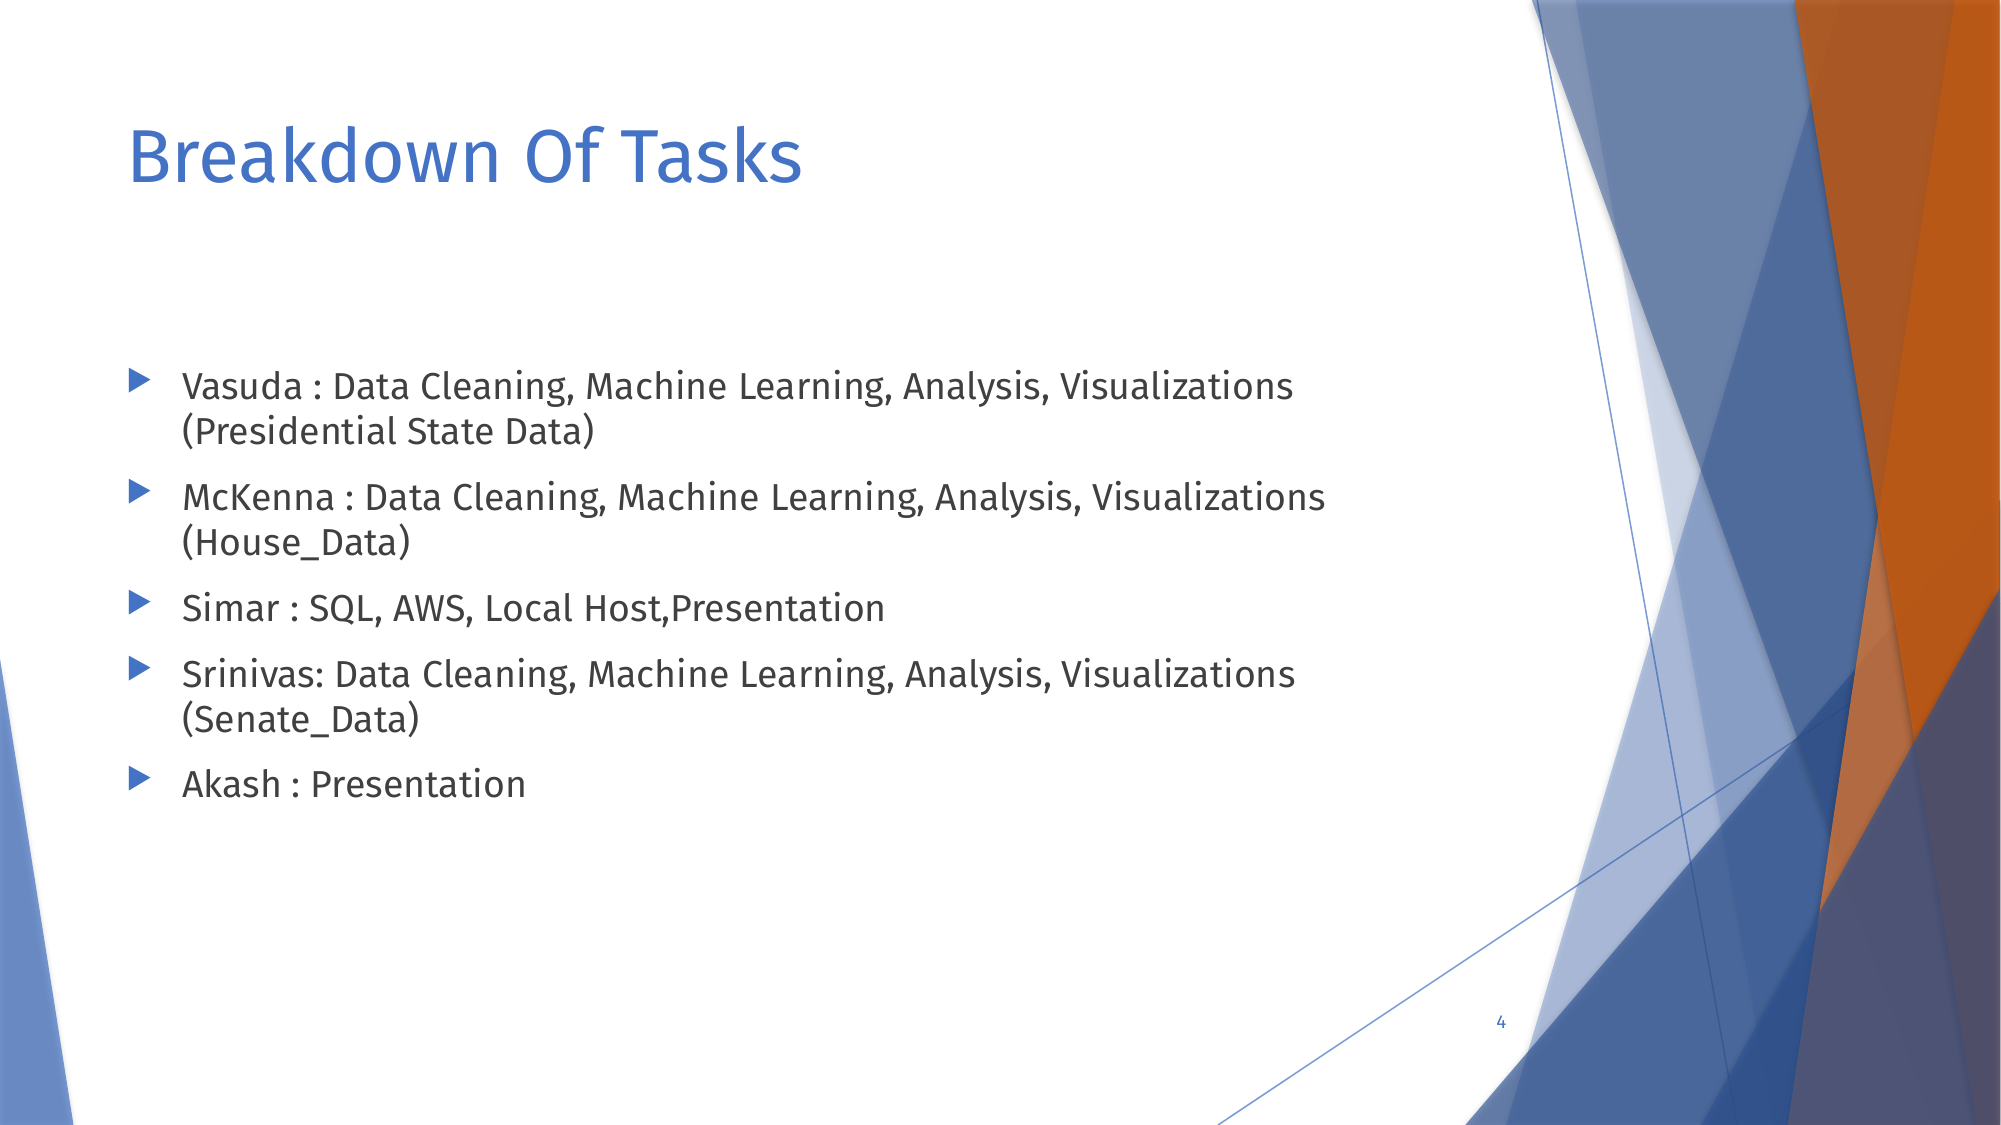

# Breakdown Of Tasks
Vasuda : Data Cleaning, Machine Learning, Analysis, Visualizations (Presidential State Data)
McKenna : Data Cleaning, Machine Learning, Analysis, Visualizations (House_Data)
Simar : SQL, AWS, Local Host,Presentation
Srinivas: Data Cleaning, Machine Learning, Analysis, Visualizations (Senate_Data)
Akash : Presentation
4